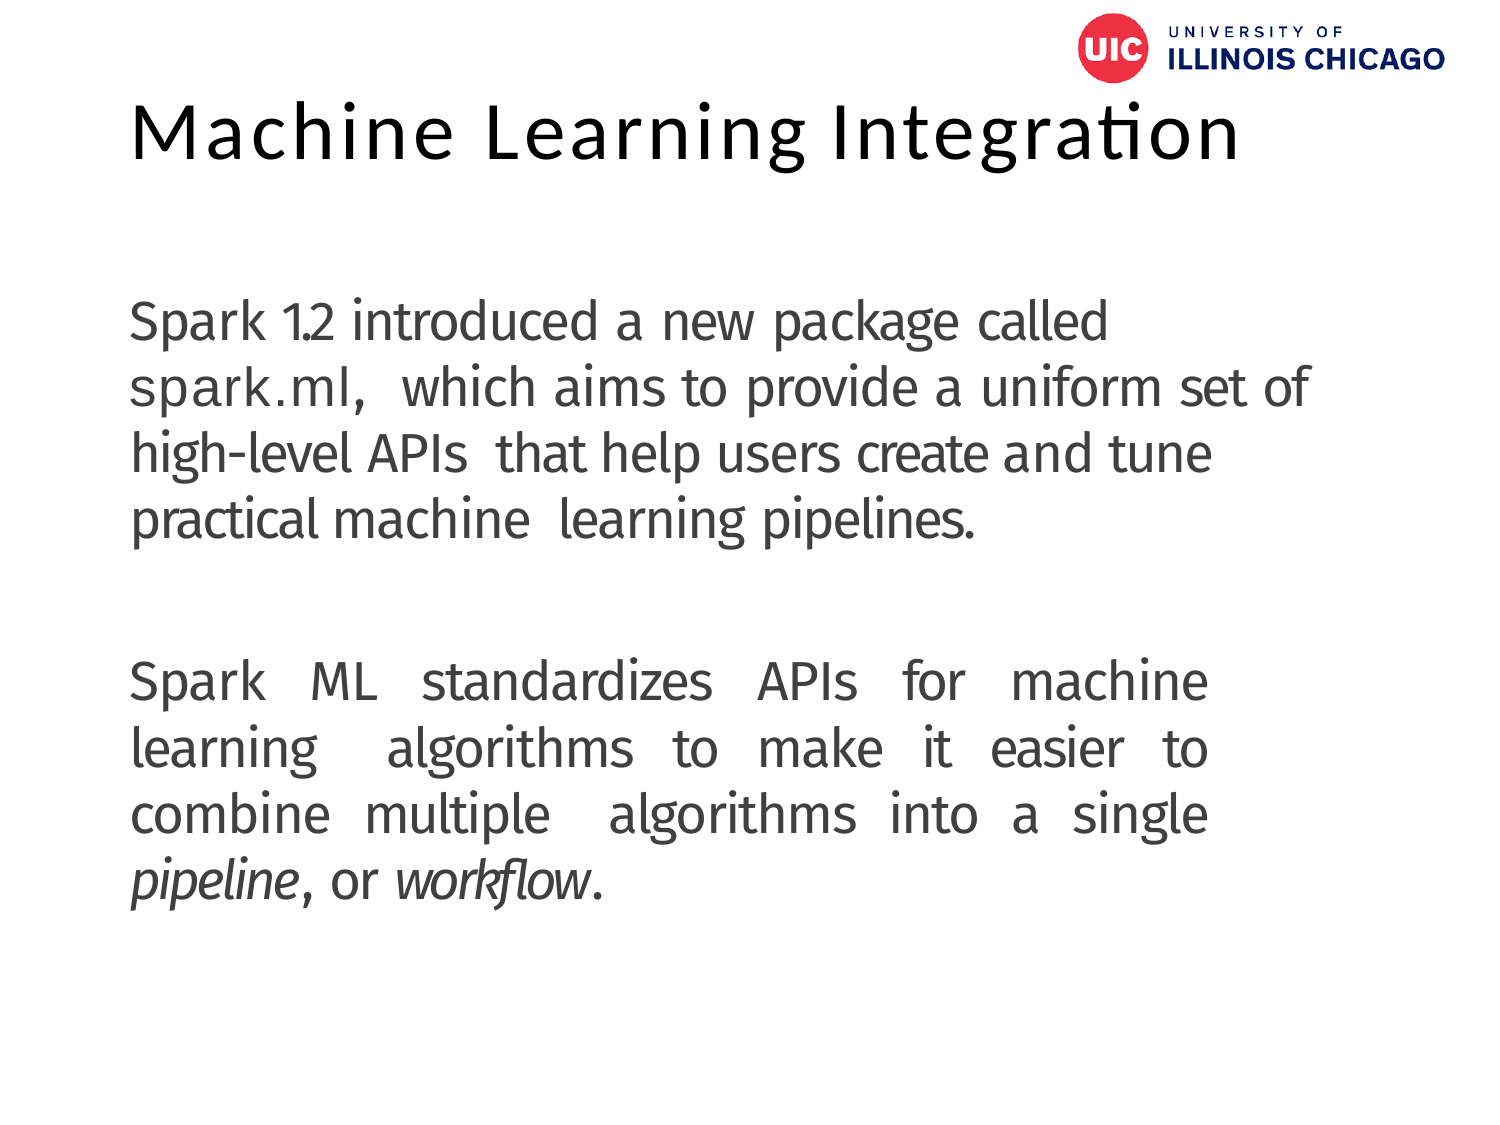

# Machine Learning Integration
Spark 1.2 introduced a new package called spark.ml,  which aims to provide a uniform set of high-level APIs  that help users create and tune practical machine  learning pipelines.

Spark ML standardizes APIs for machine learning  algorithms to make it easier to combine multiple  algorithms into a single pipeline, or workflow.
101